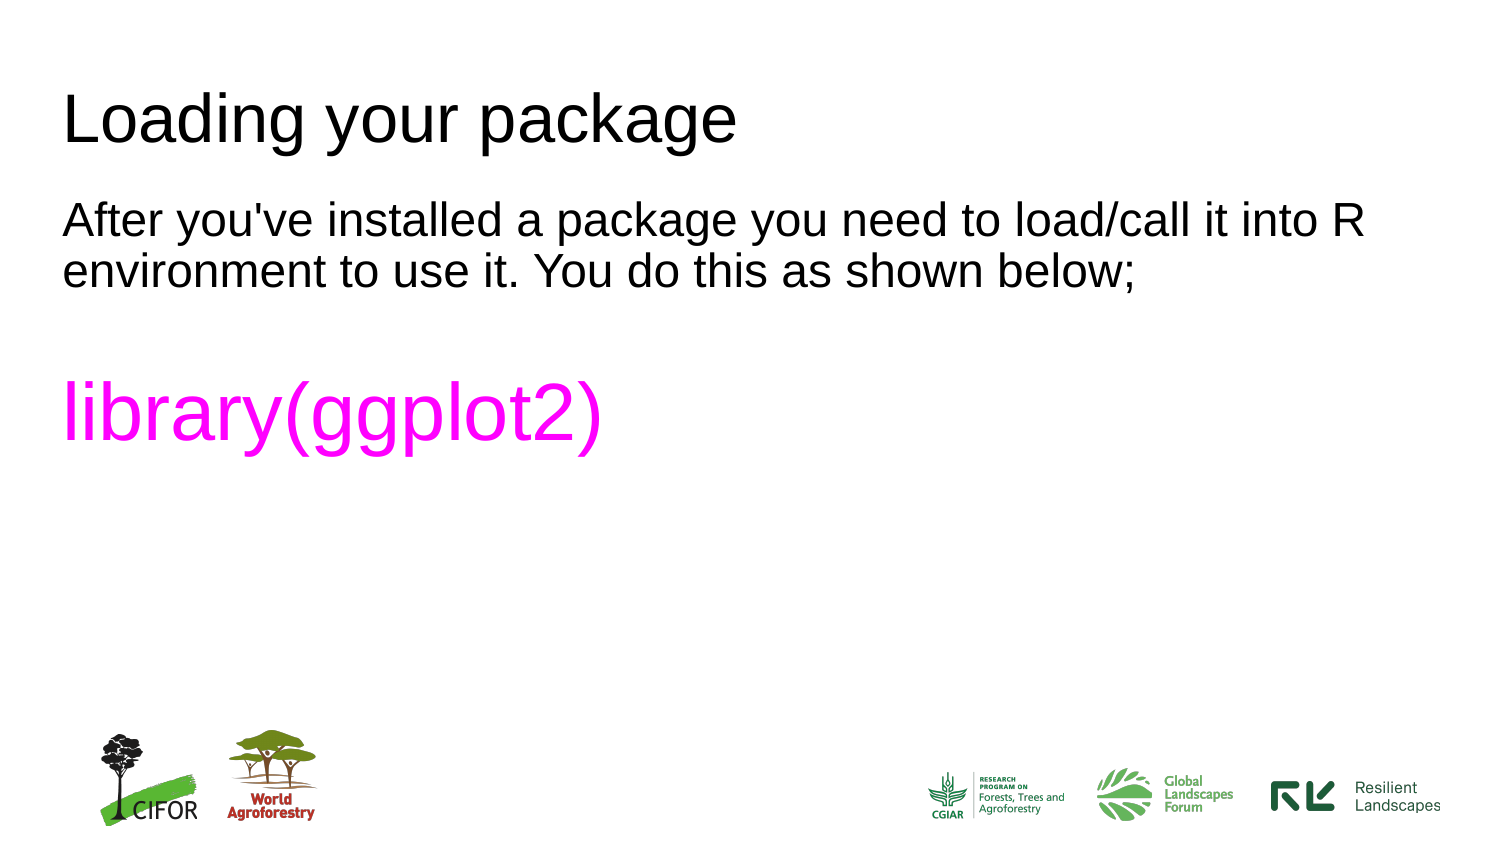

# Loading your package
After you've installed a package you need to load/call it into R environment to use it. You do this as shown below;

library(ggplot2)